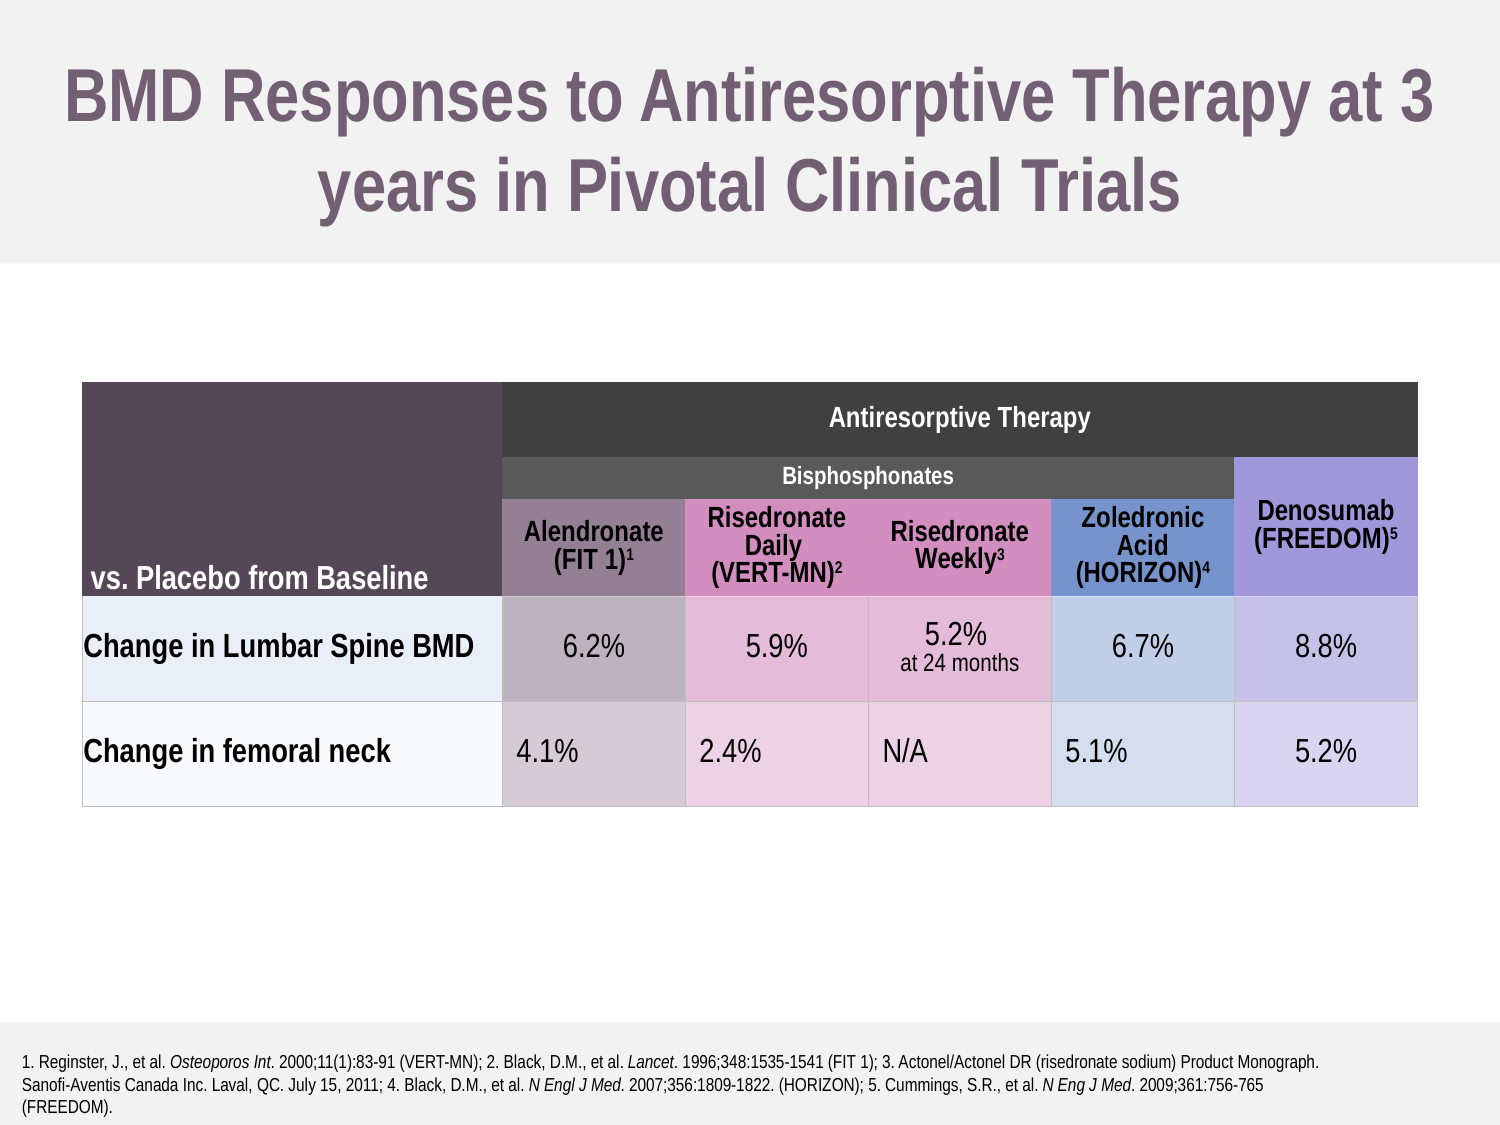

BMD Responses to Antiresorptive Therapy at 3 years in Pivotal Clinical Trials
| vs. Placebo from Baseline | Antiresorptive Therapy |  |  |  |  |
| --- | --- | --- | --- | --- | --- |
|  | Bisphosphonates |  |  |  | Denosumab (FREEDOM)5 |
|  | Alendronate (FIT 1)1 | Risedronate Daily (VERT-MN)2 | Risedronate Weekly3 | Zoledronic Acid (HORIZON)4 |  |
| Change in Lumbar Spine BMD | 6.2% | 5.9% | 5.2% at 24 months | 6.7% | 8.8% |
| Change in femoral neck | 4.1% | 2.4% | N/A | 5.1% | 5.2% |
1. Reginster, J., et al. Osteoporos Int. 2000;11(1):83-91 (VERT-MN); 2. Black, D.M., et al. Lancet. 1996;348:1535-1541 (FIT 1); 3. Actonel/Actonel DR (risedronate sodium) Product Monograph. Sanofi-Aventis Canada Inc. Laval, QC. July 15, 2011; 4. Black, D.M., et al. N Engl J Med. 2007;356:1809-1822. (HORIZON); 5. Cummings, S.R., et al. N Eng J Med. 2009;361:756-765 (FREEDOM).